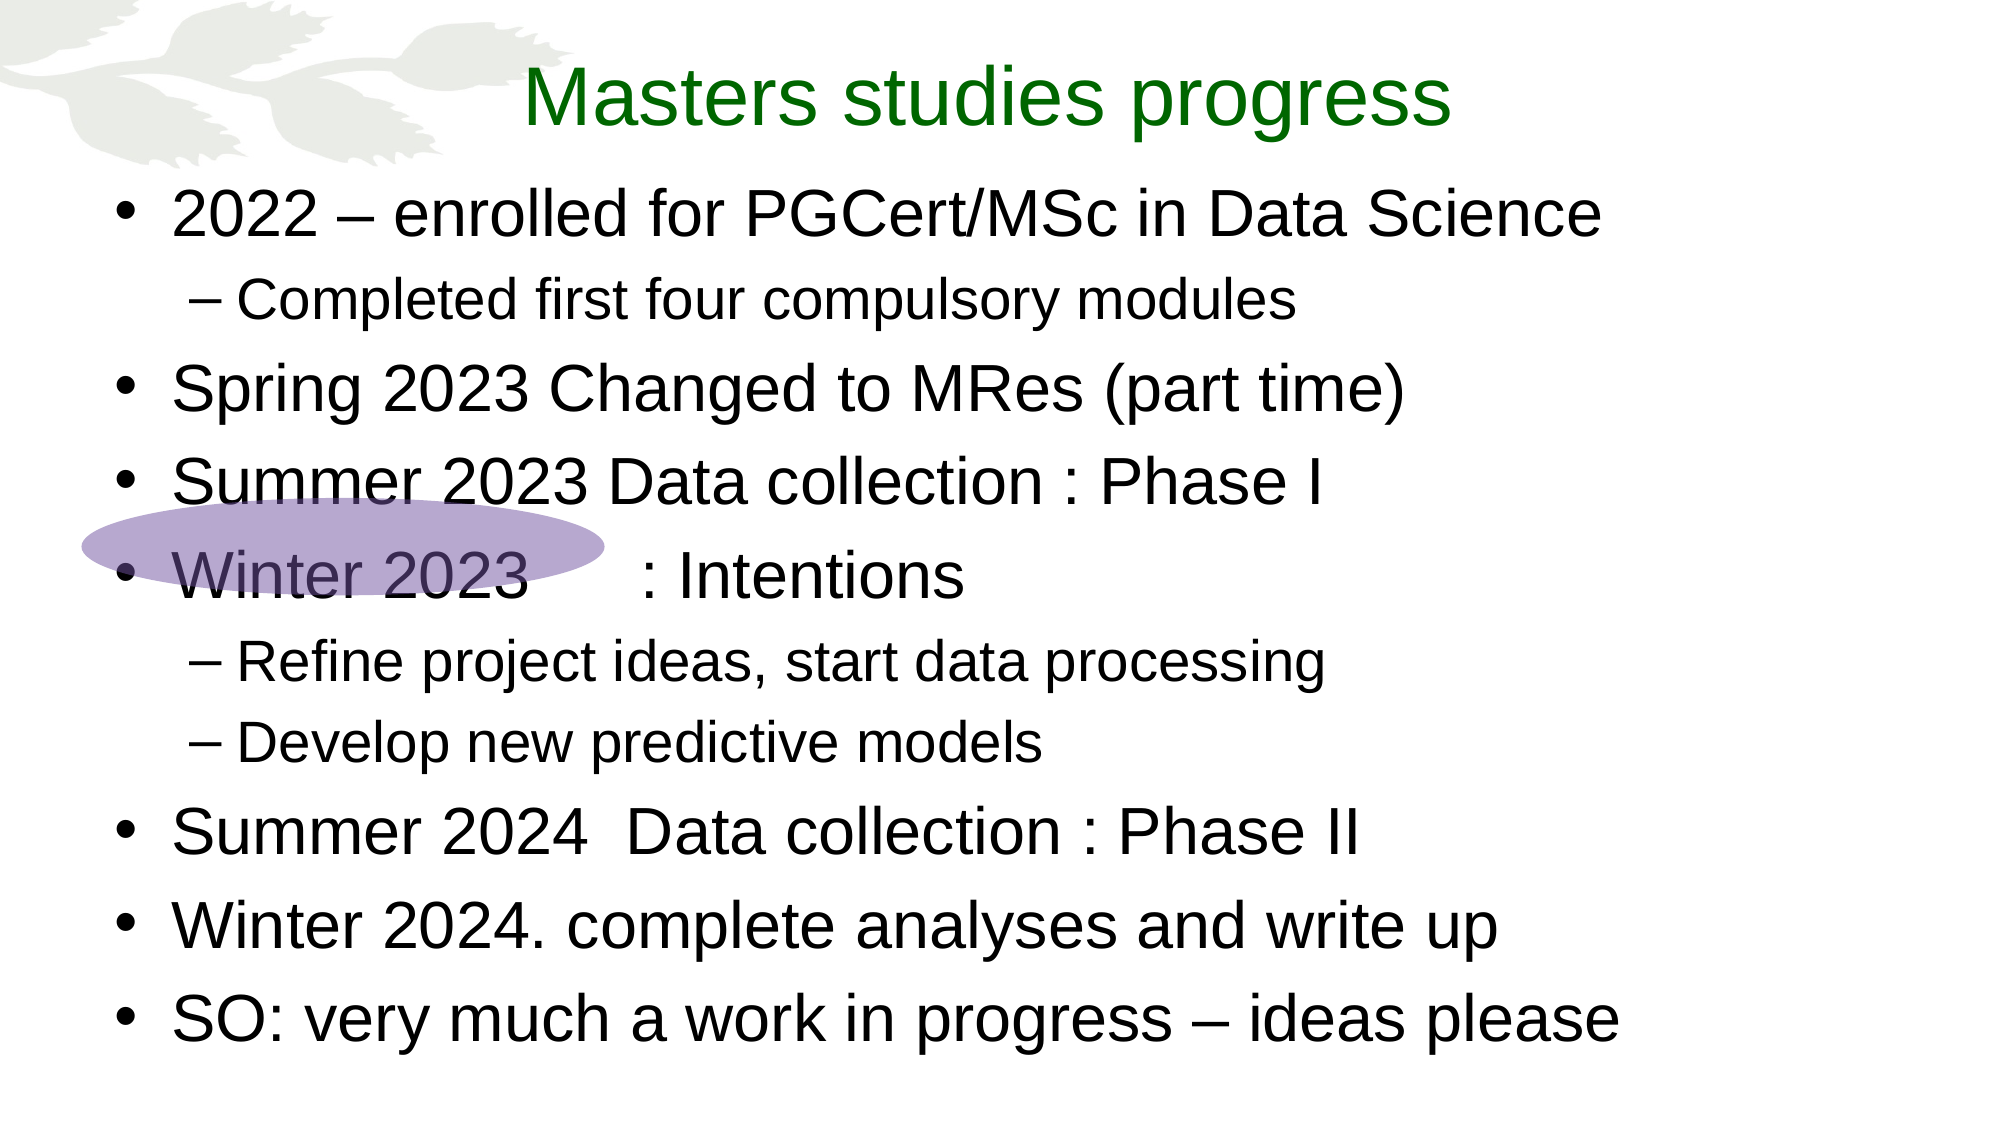

# Masters studies progress
2022 – enrolled for PGCert/MSc in Data Science
Completed first four compulsory modules
Spring 2023 Changed to MRes (part time)
Summer 2023 Data collection : Phase I
Winter 2023      : Intentions
Refine project ideas, start data processing
Develop new predictive models
Summer 2024  Data collection : Phase II
Winter 2024. complete analyses and write up
SO: very much a work in progress – ideas please